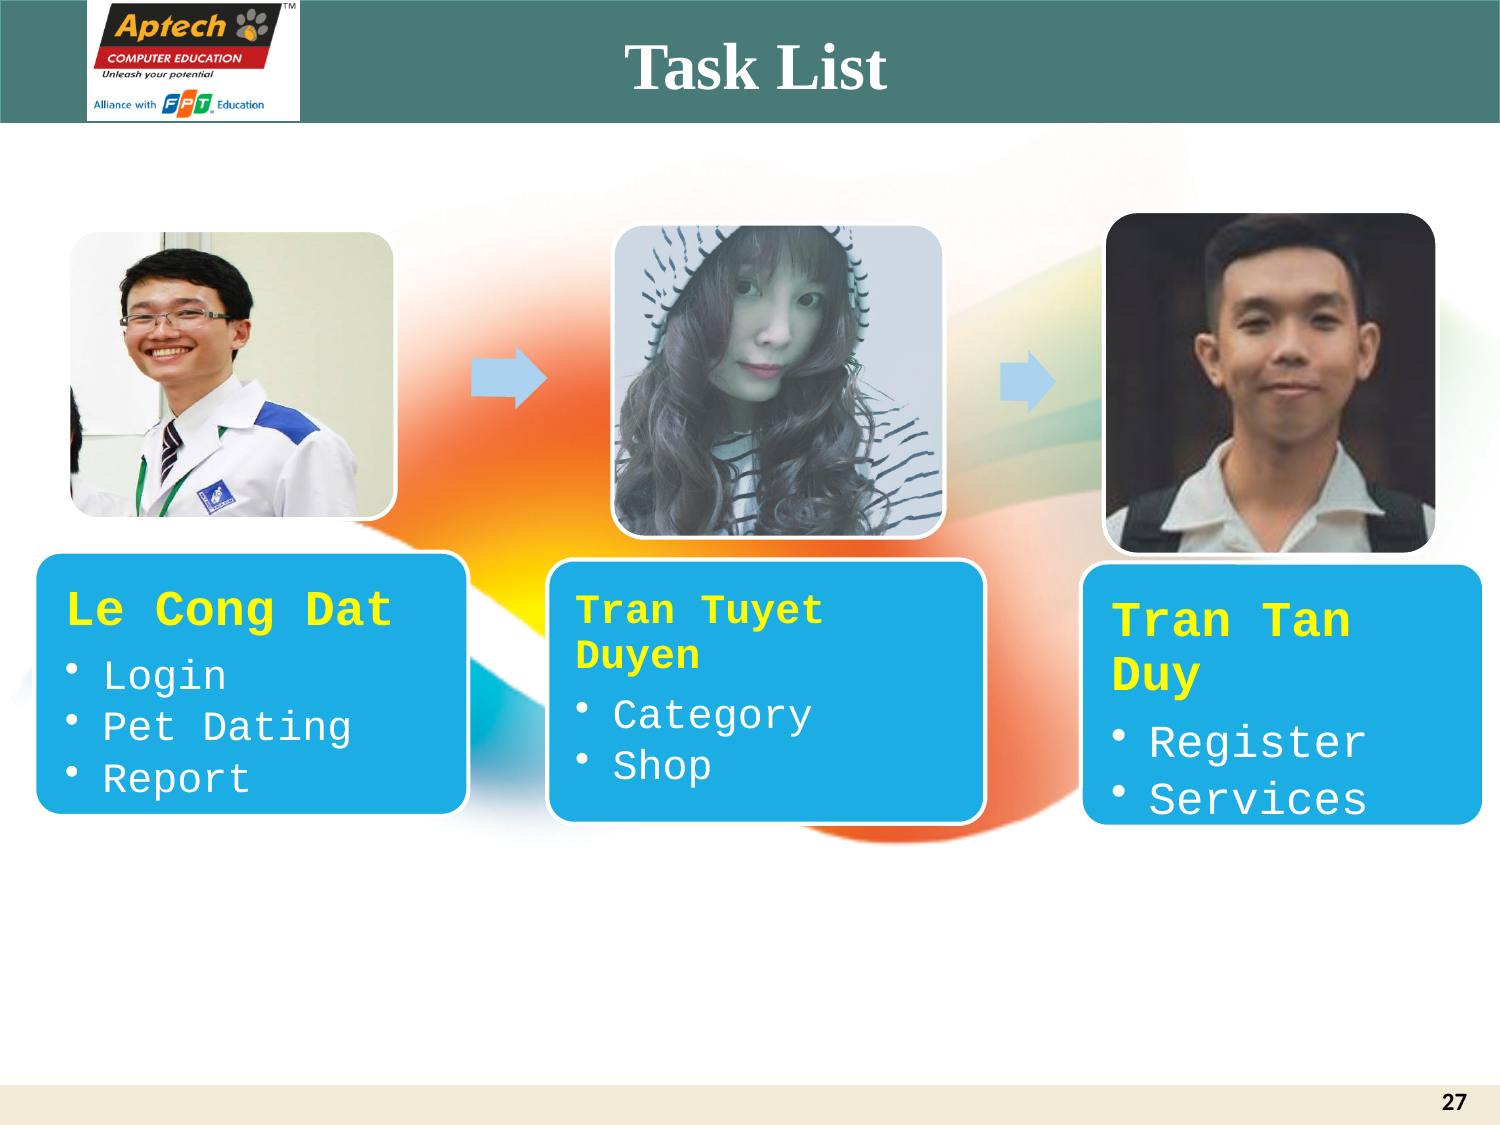

# Task List
Le Cong Dat
Login
Pet Dating
Report

Tran Tuyet Duyen
Category
Shop

Tran Tan Duy
Register
Services
Logout
27